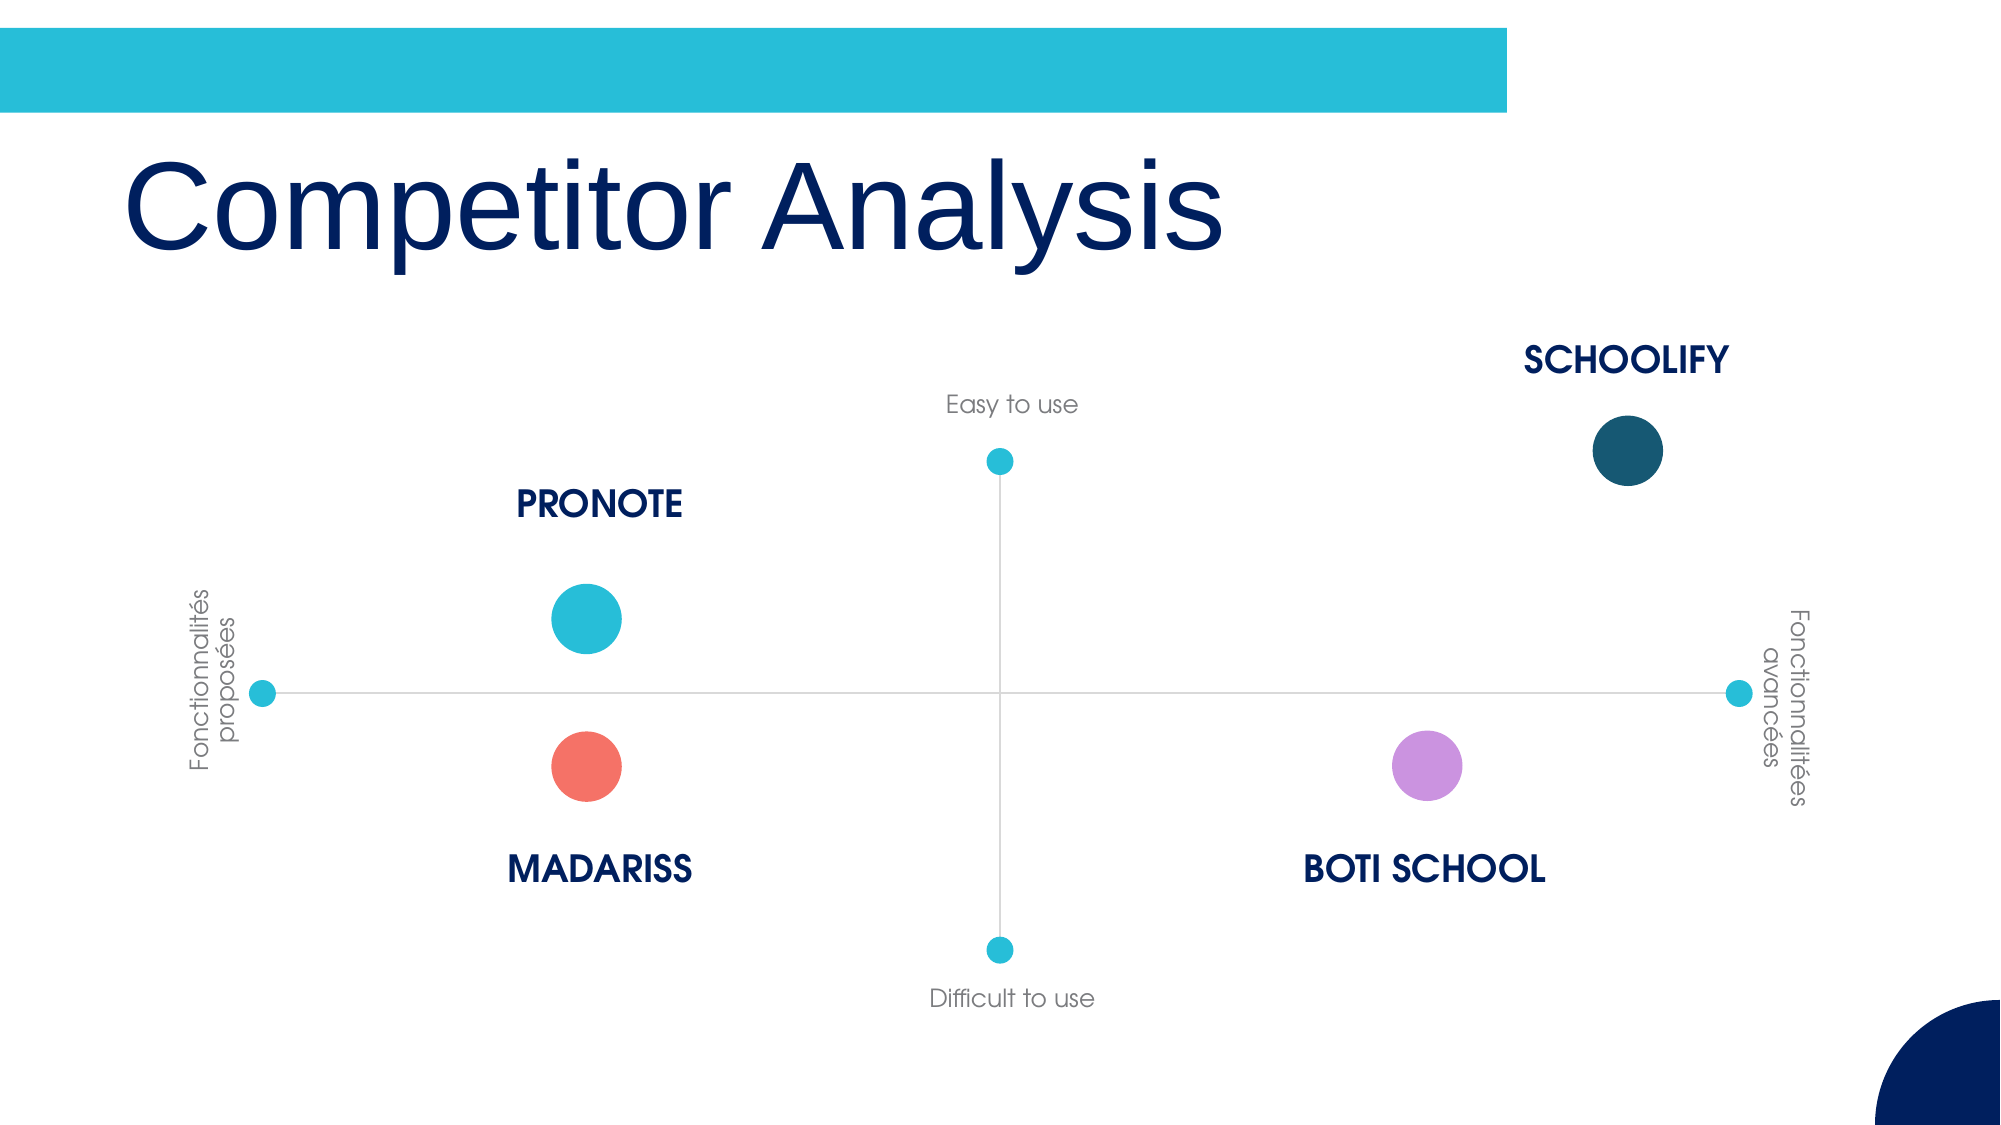

# Competitor Analysis
SCHOOLIFY
Easy to use

PRONOTE

Fonctionnalités proposées
Fonctionnalitées avancées

MADARISS
BOTI SCHOOL

Difficult to use